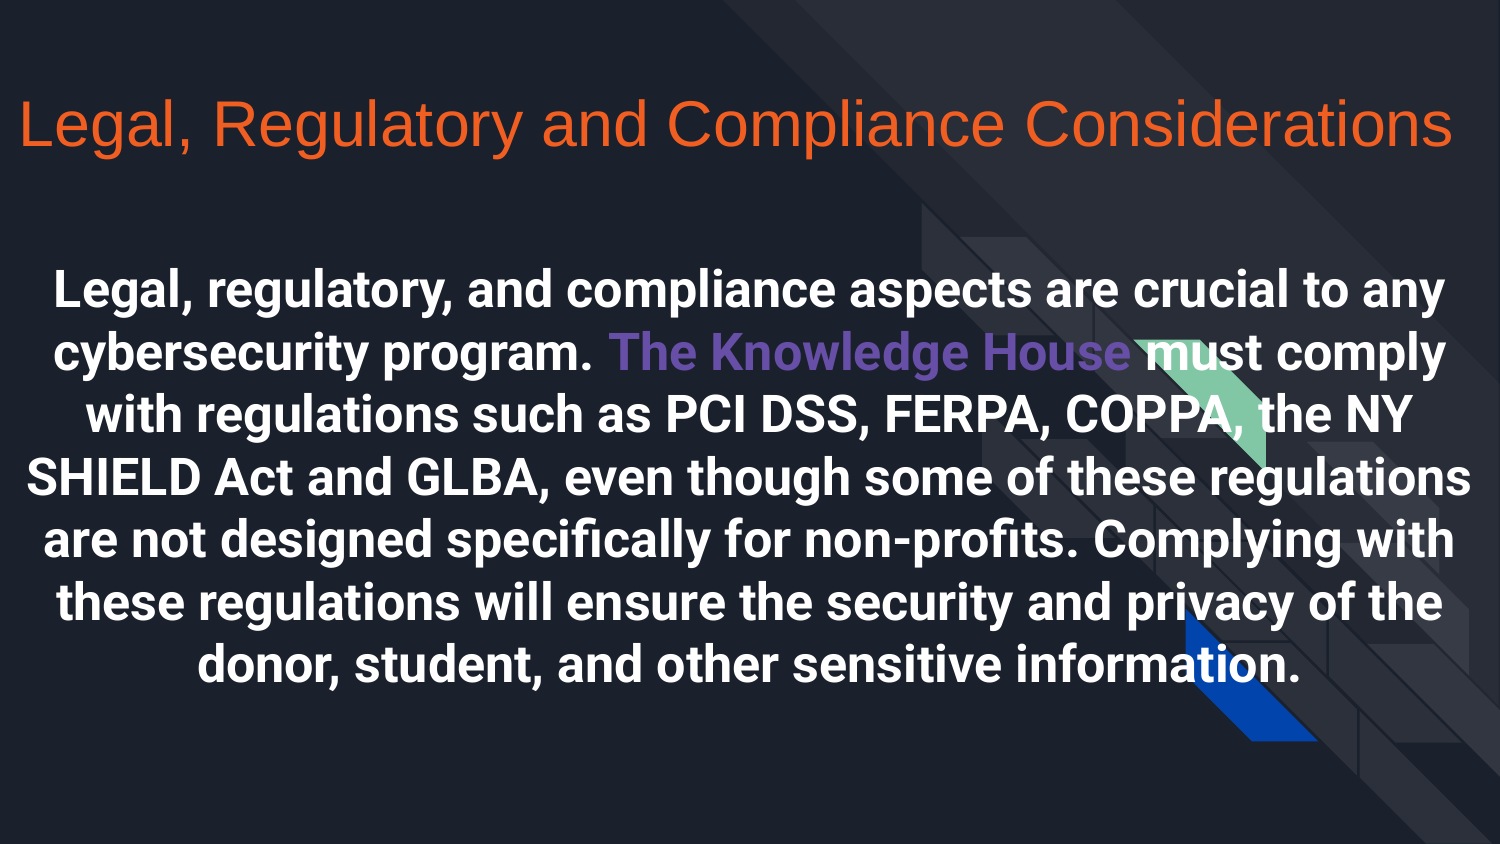

# Legal, Regulatory and Compliance Considerations
Legal, regulatory, and compliance aspects are crucial to any cybersecurity program. The Knowledge House must comply with regulations such as PCI DSS, FERPA, COPPA, the NY SHIELD Act and GLBA, even though some of these regulations are not designed specifically for non-profits. Complying with these regulations will ensure the security and privacy of the donor, student, and other sensitive information.